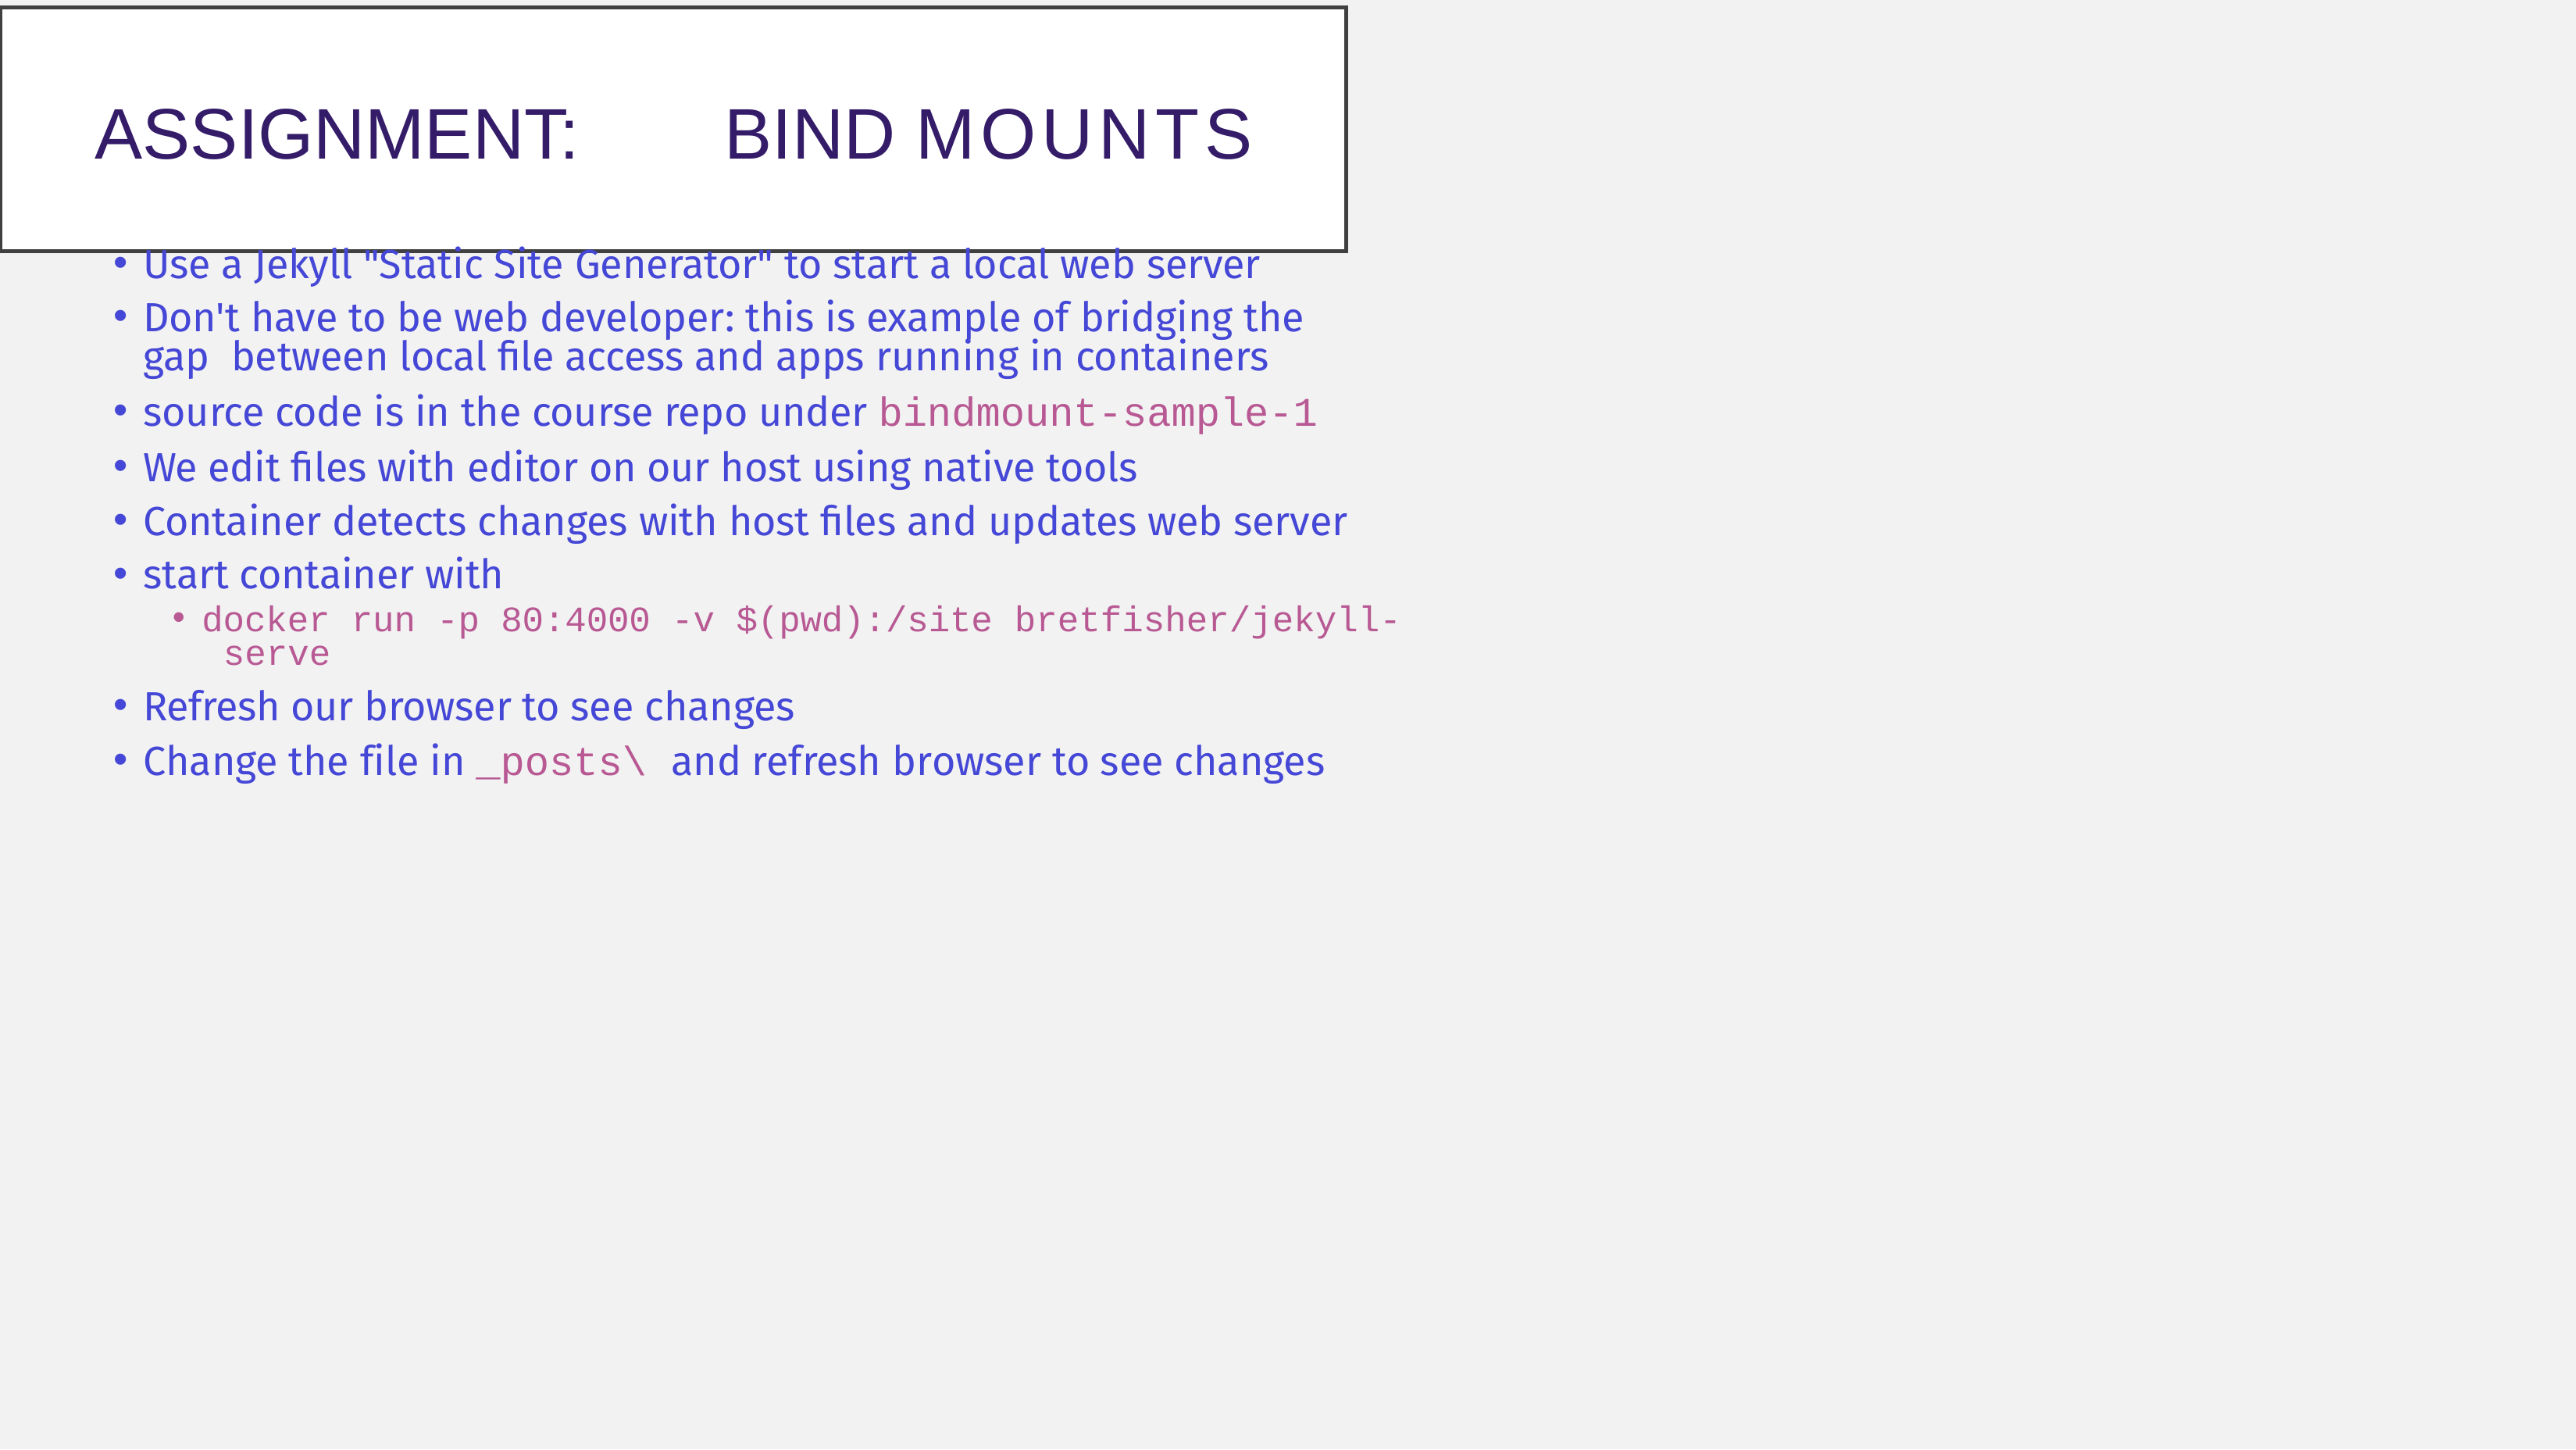

Assignment:	Bind Mounts
Use a Jekyll "Static Site Generator" to start a local web server
Don't have to be web developer: this is example of bridging the gap  between local file access and apps running in containers
source code is in the course repo under bindmount-sample-1
We edit files with editor on our host using native tools
Container detects changes with host files and updates web server
start container with
docker run -p 80:4000 -v $(pwd):/site bretfisher/jekyll-  serve
Refresh our browser to see changes
Change the file in _posts\ and refresh browser to see changes